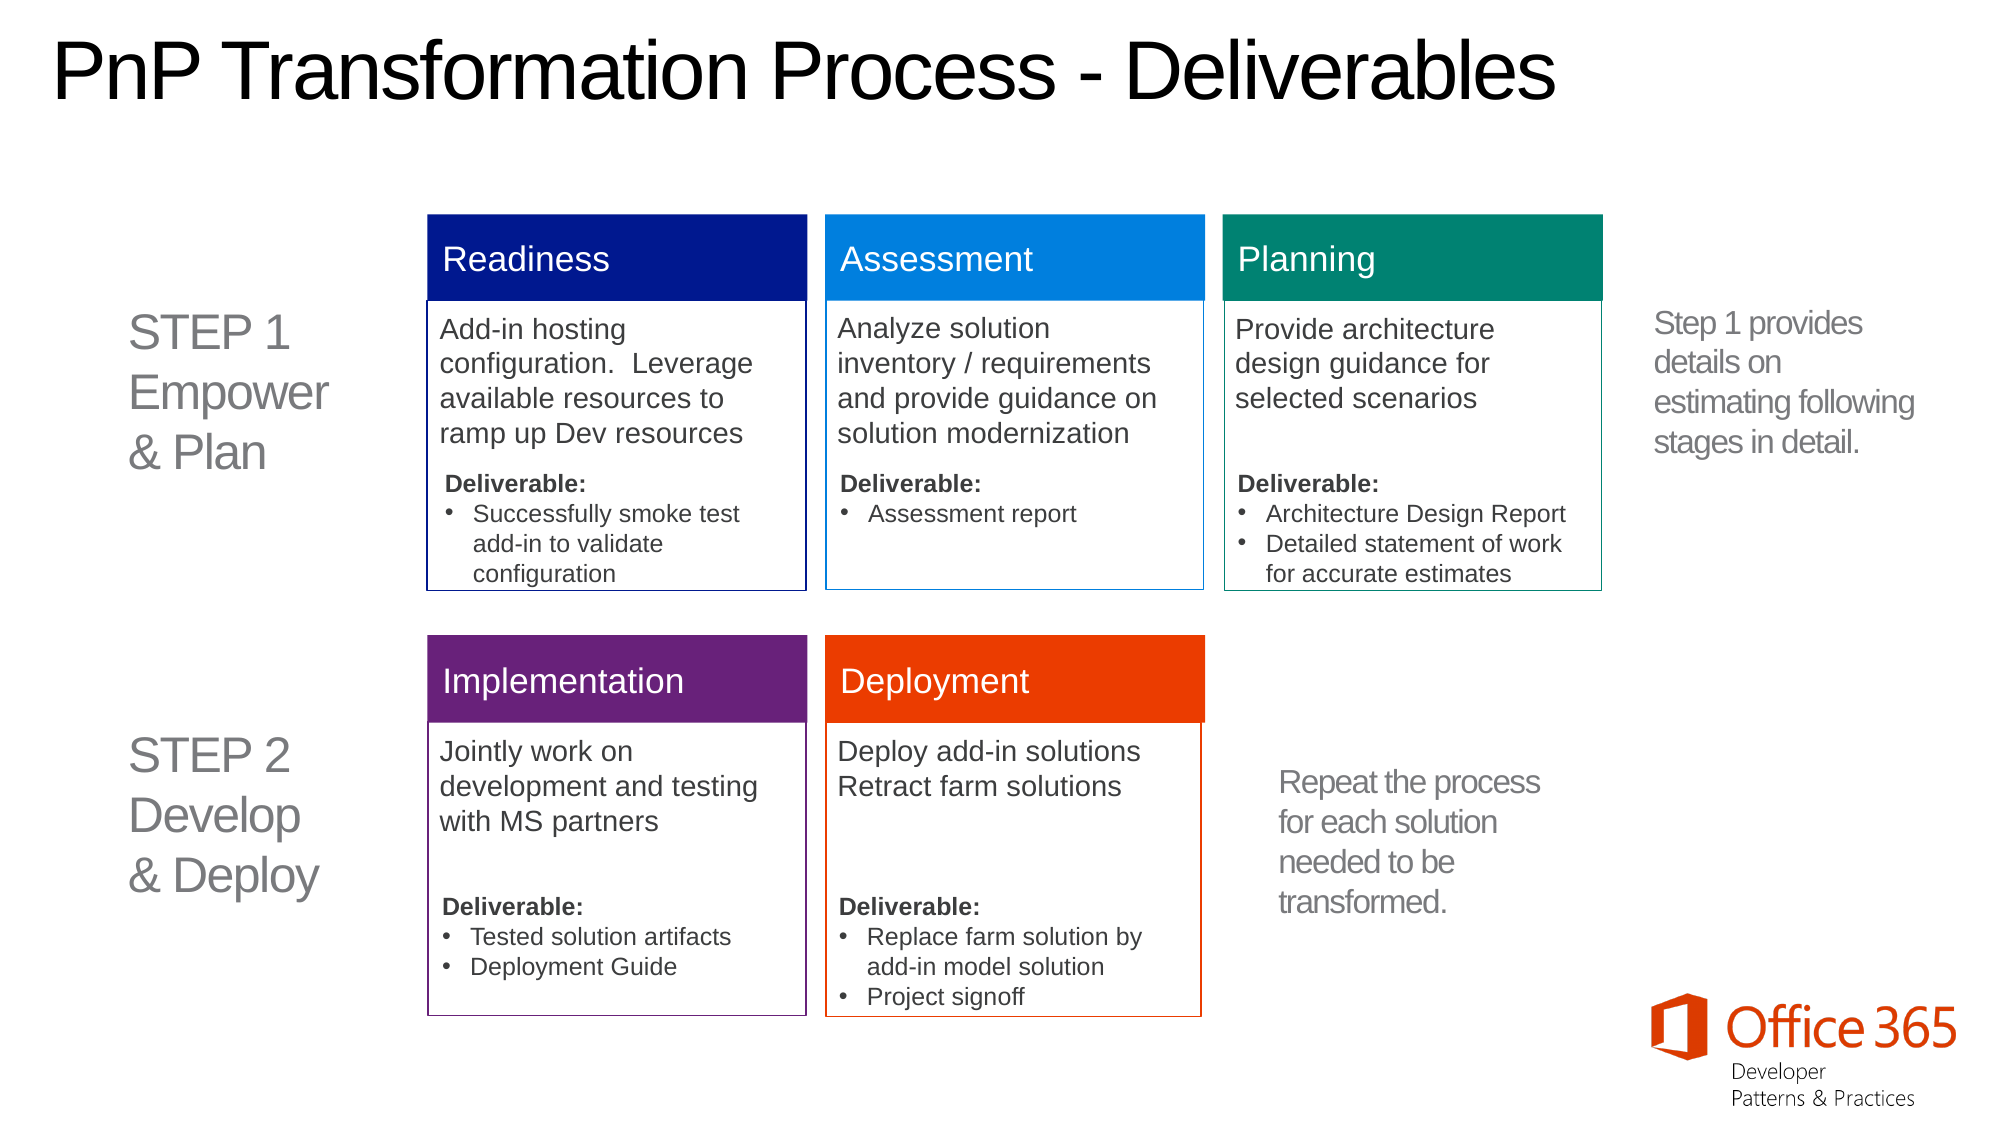

# PnP Transformation Process - Deliverables
Readiness
Assessment
Planning
STEP 1
Empower    & Plan

Step 1 provides details on estimating following stages in detail.
Add-in hosting configuration.  Leverage available resources to ramp up Dev resources

Analyze solution inventory / requirements and provide guidance on solution modernization
Provide architecture design guidance for selected scenarios
Deliverable:
Successfully smoke test add-in to validate configuration
Deliverable:
Assessment report
Deliverable:
Architecture Design Report
Detailed statement of work for accurate estimates
Implementation
Deployment

STEP 2
Develop      & Deploy
Jointly work on development and testing with MS partners

Deploy add-in solutions
Retract farm solutions
Repeat the process for each solution needed to be transformed.
Deliverable:
Tested solution artifacts
Deployment Guide
Deliverable:
Replace farm solution by add-in model solution
Project signoff